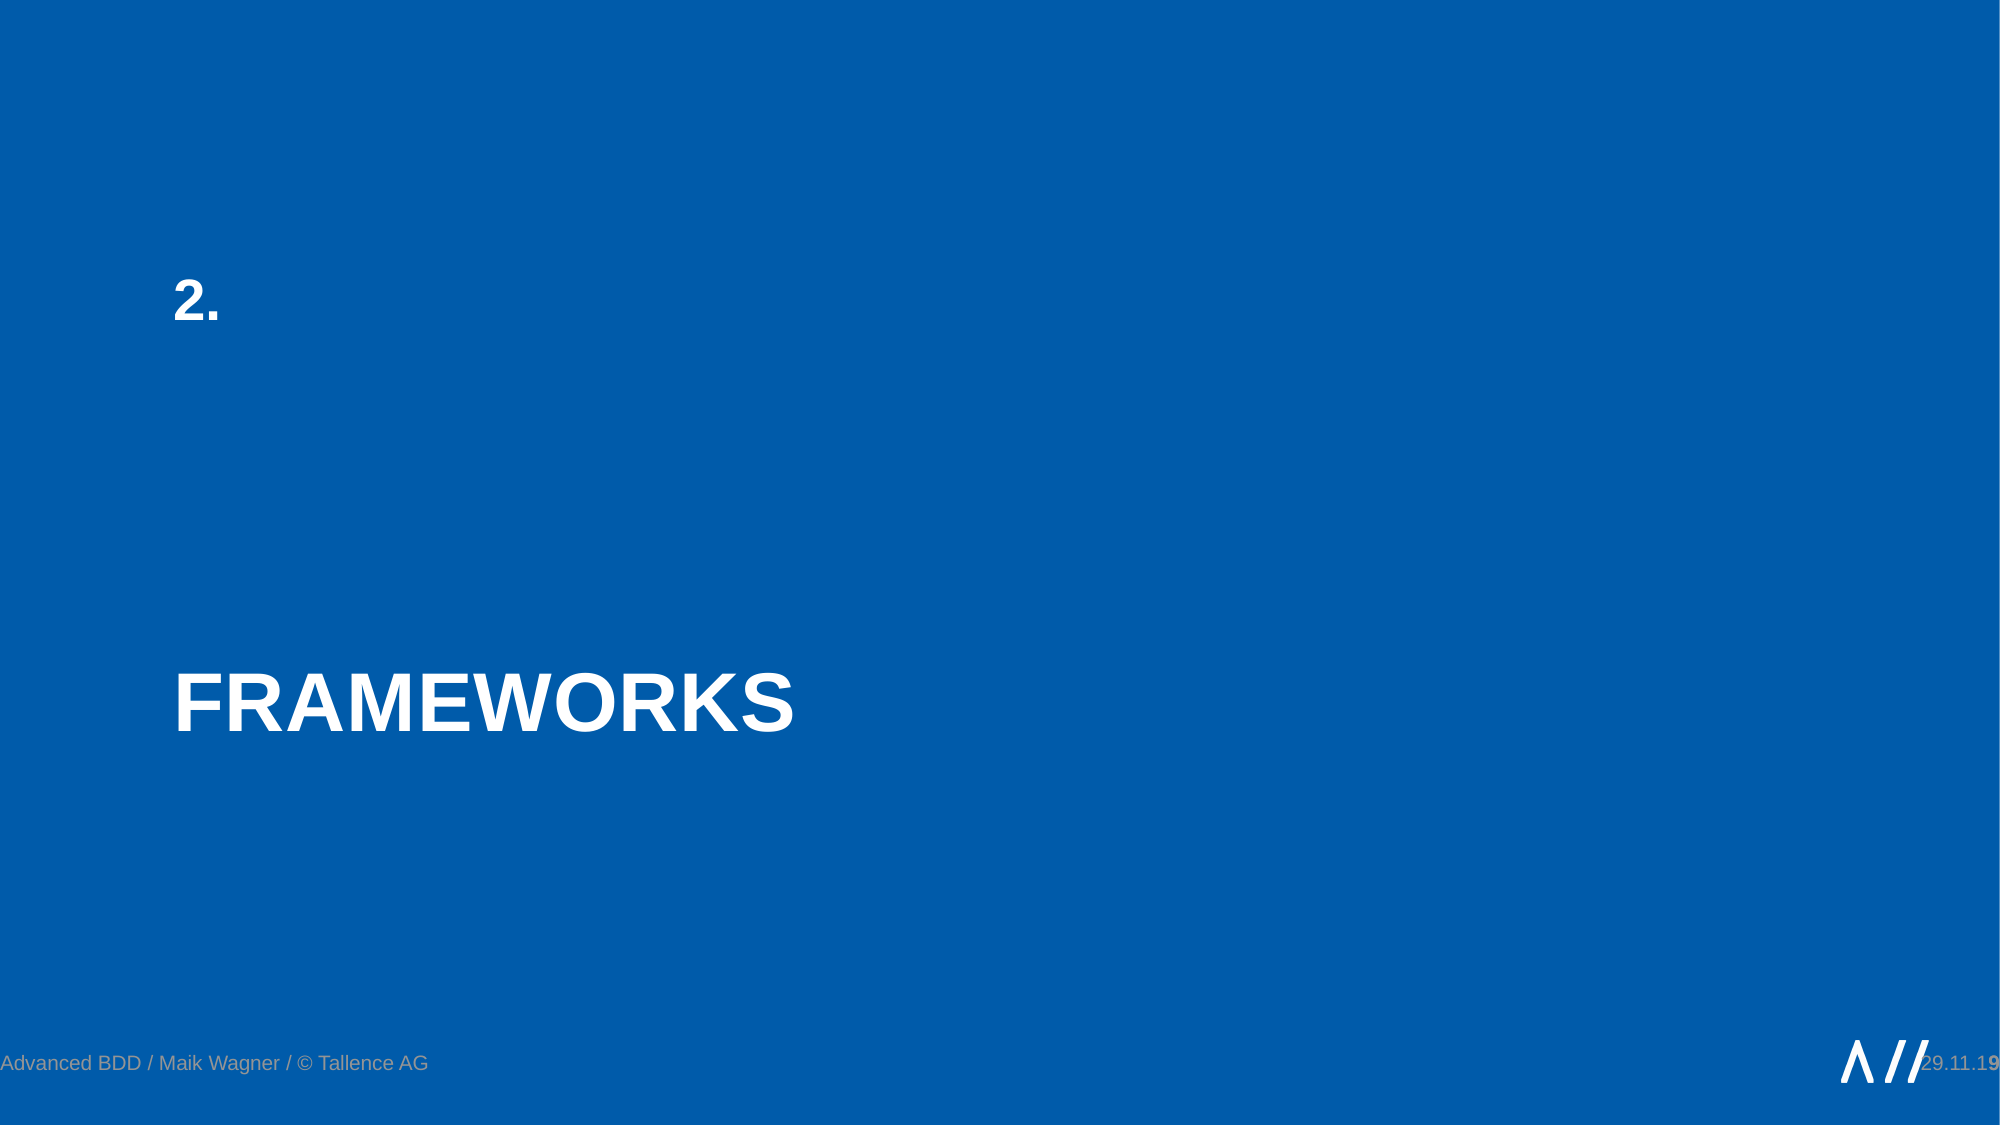

# Frameworks
2.

Advanced BDD / Maik Wagner / © Tallence AG
29.11.19
9